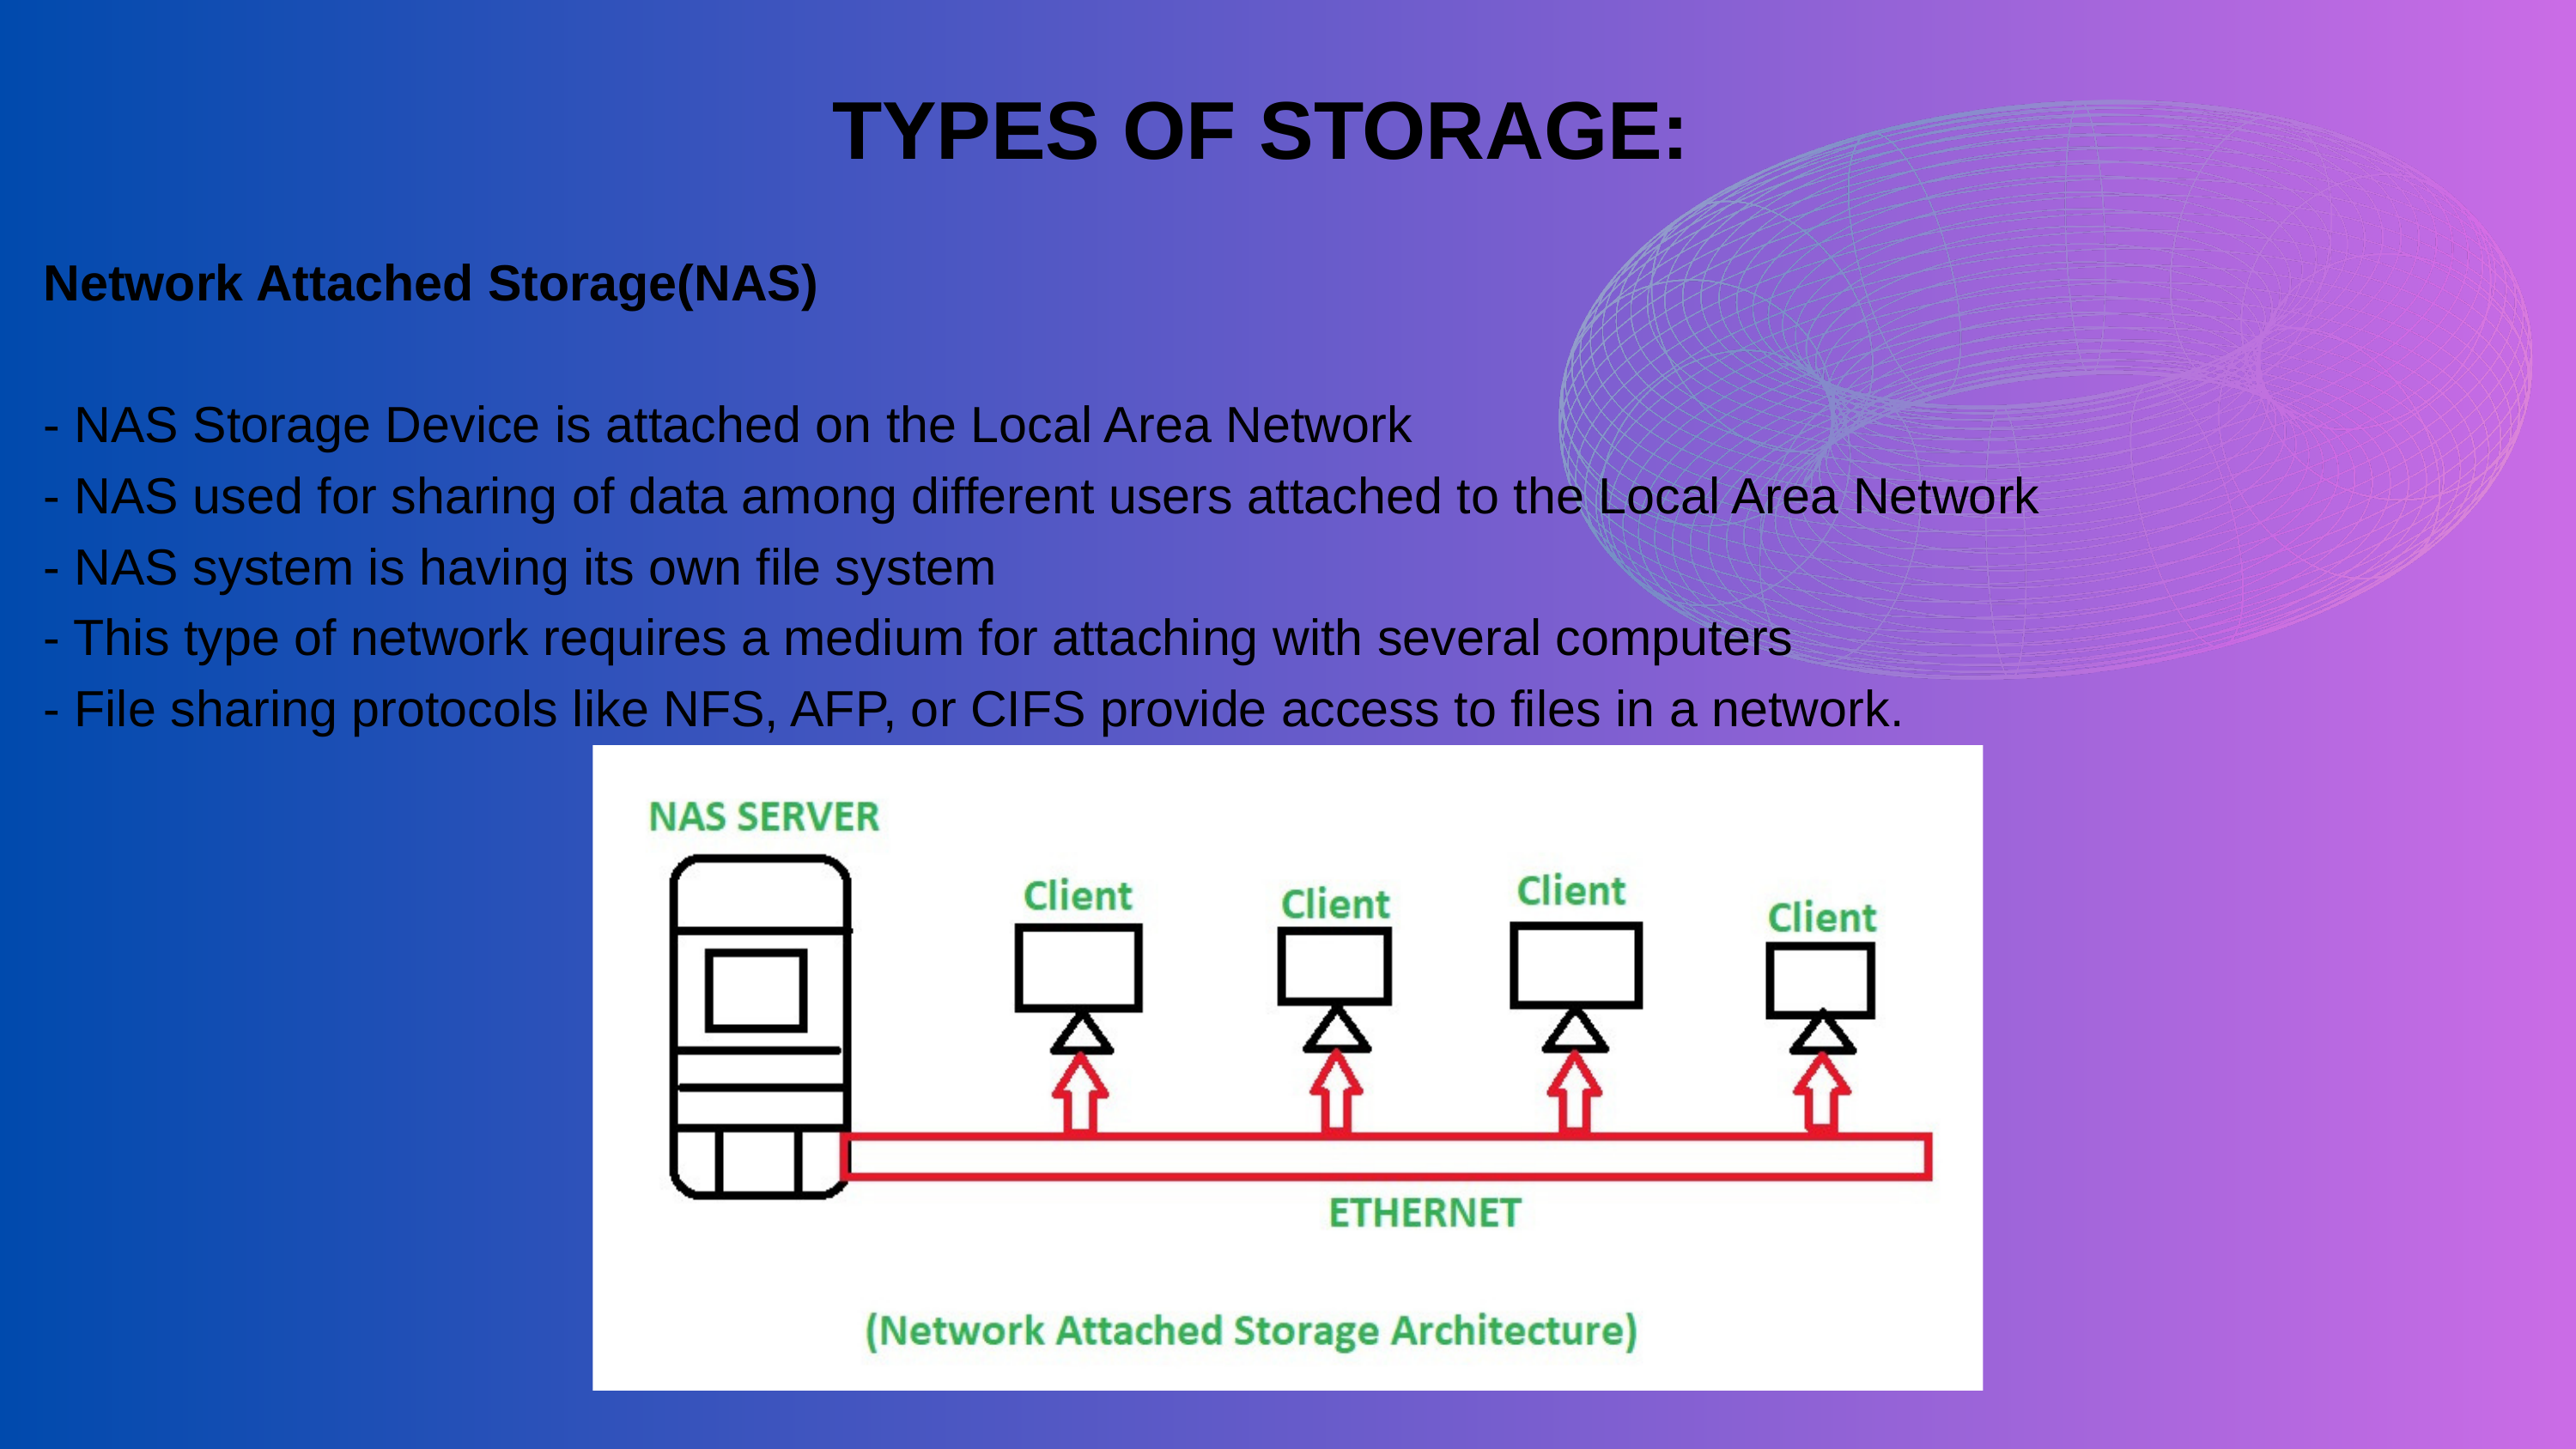

TYPES OF STORAGE:

Network Attached Storage(NAS)

- NAS Storage Device is attached on the Local Area Network
- NAS used for sharing of data among different users attached to the Local Area Network
- NAS system is having its own file system
- This type of network requires a medium for attaching with several computers
- File sharing protocols like NFS, AFP, or CIFS provide access to files in a network.